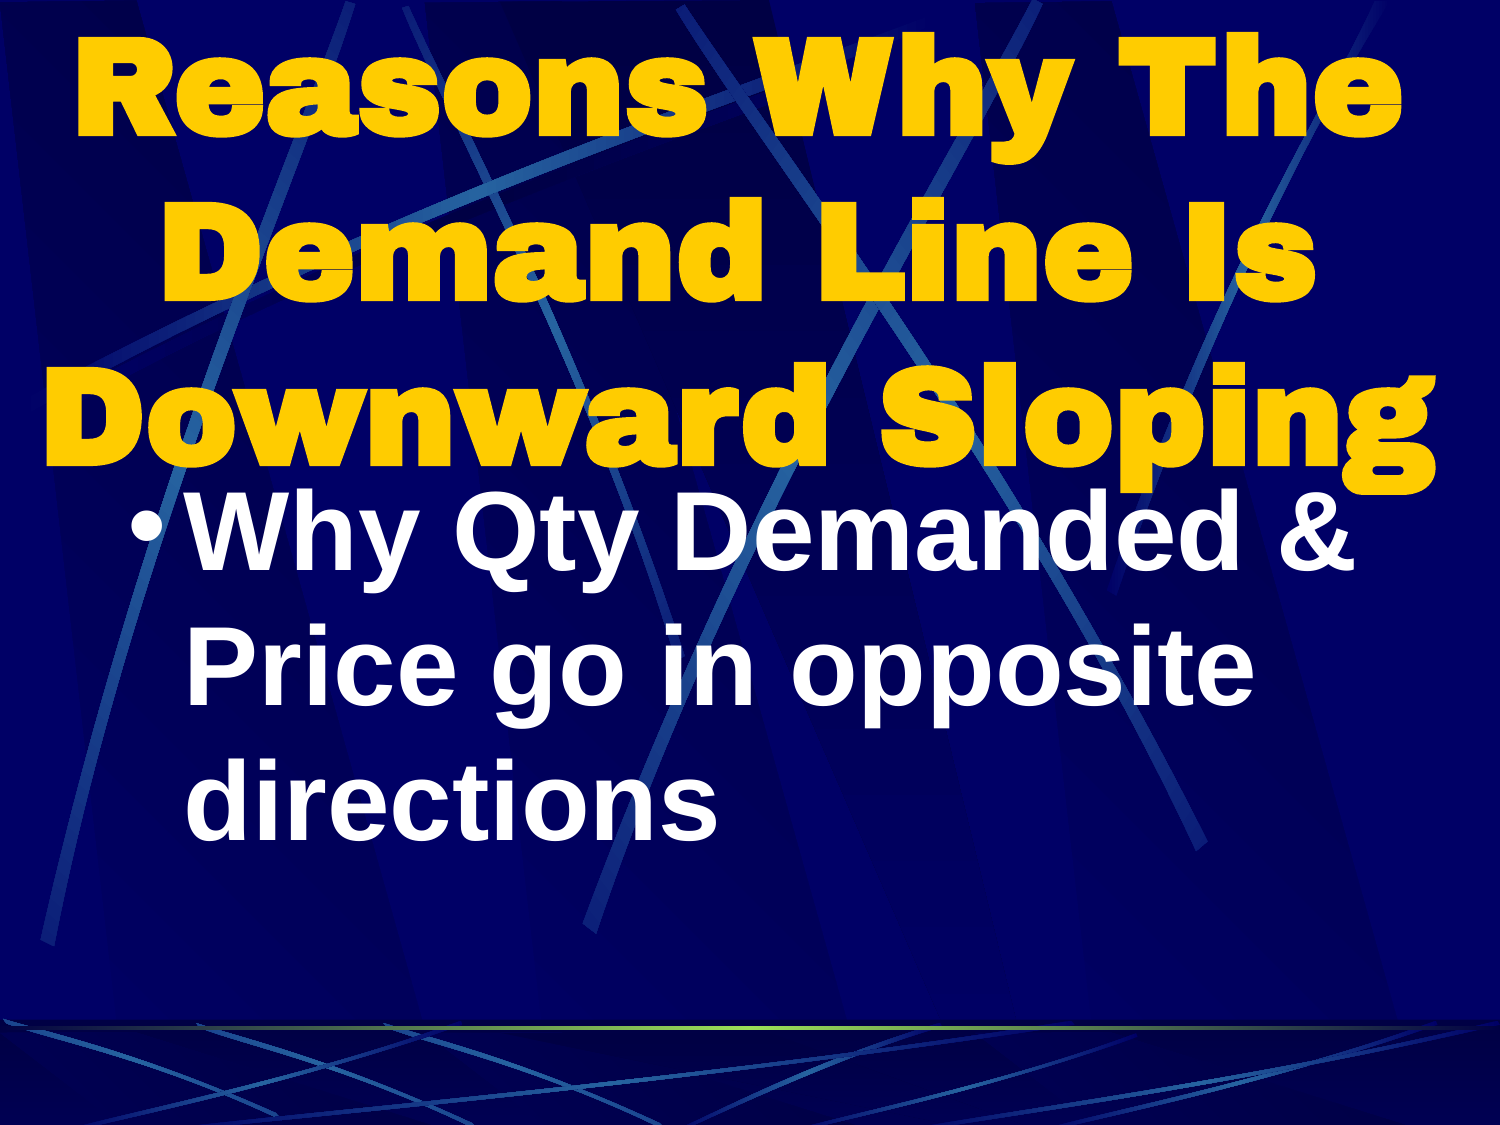

# Reasons Why The Demand Line Is Downward Sloping
Why Qty Demanded & Price go in opposite directions